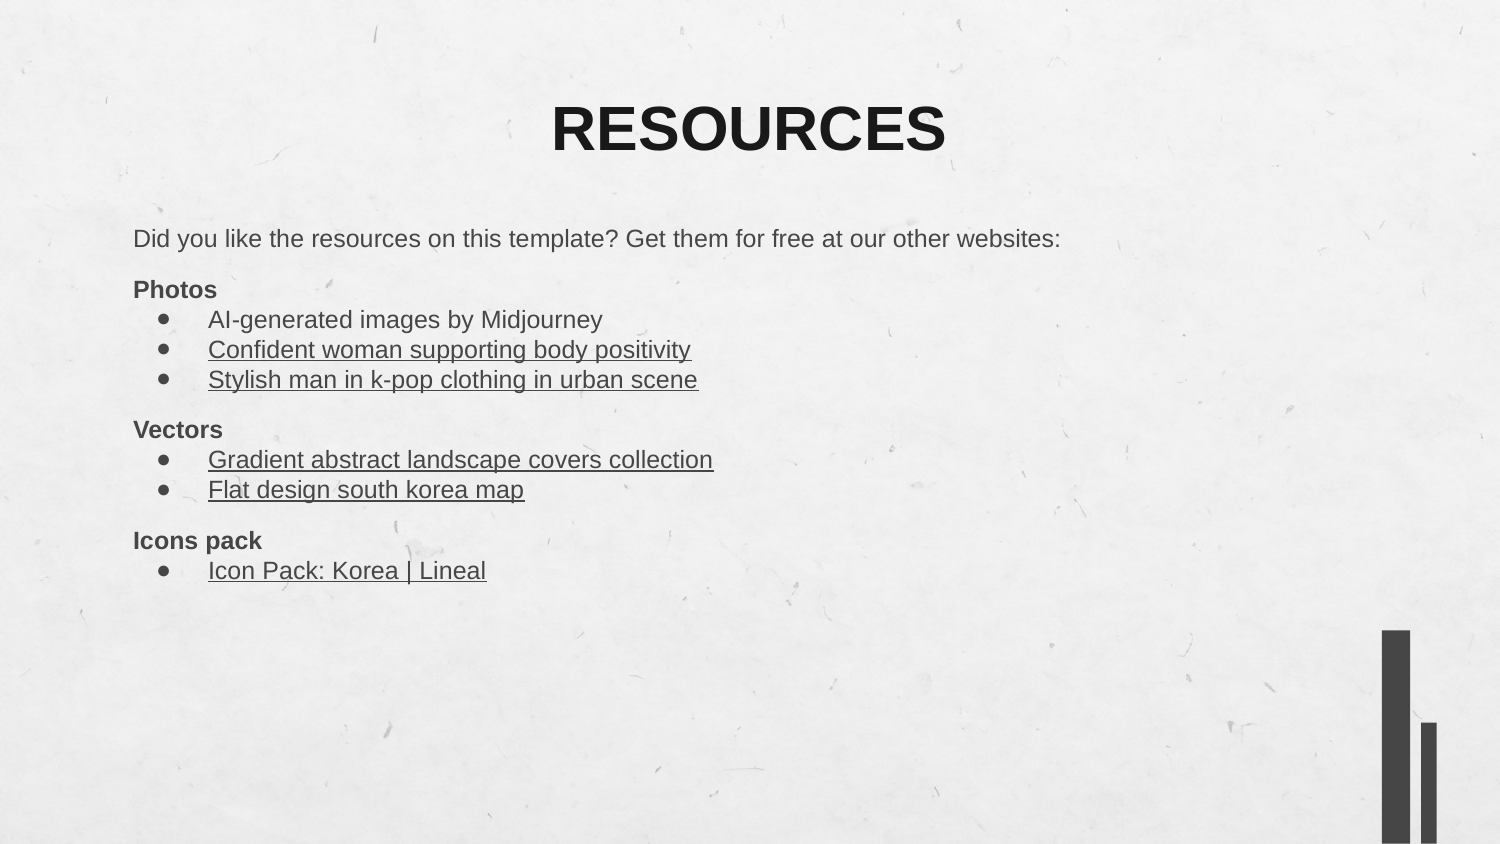

# RESOURCES
Did you like the resources on this template? Get them for free at our other websites:
Photos
AI-generated images by Midjourney
Confident woman supporting body positivity
Stylish man in k-pop clothing in urban scene
Vectors
Gradient abstract landscape covers collection
Flat design south korea map
Icons pack
Icon Pack: Korea | Lineal